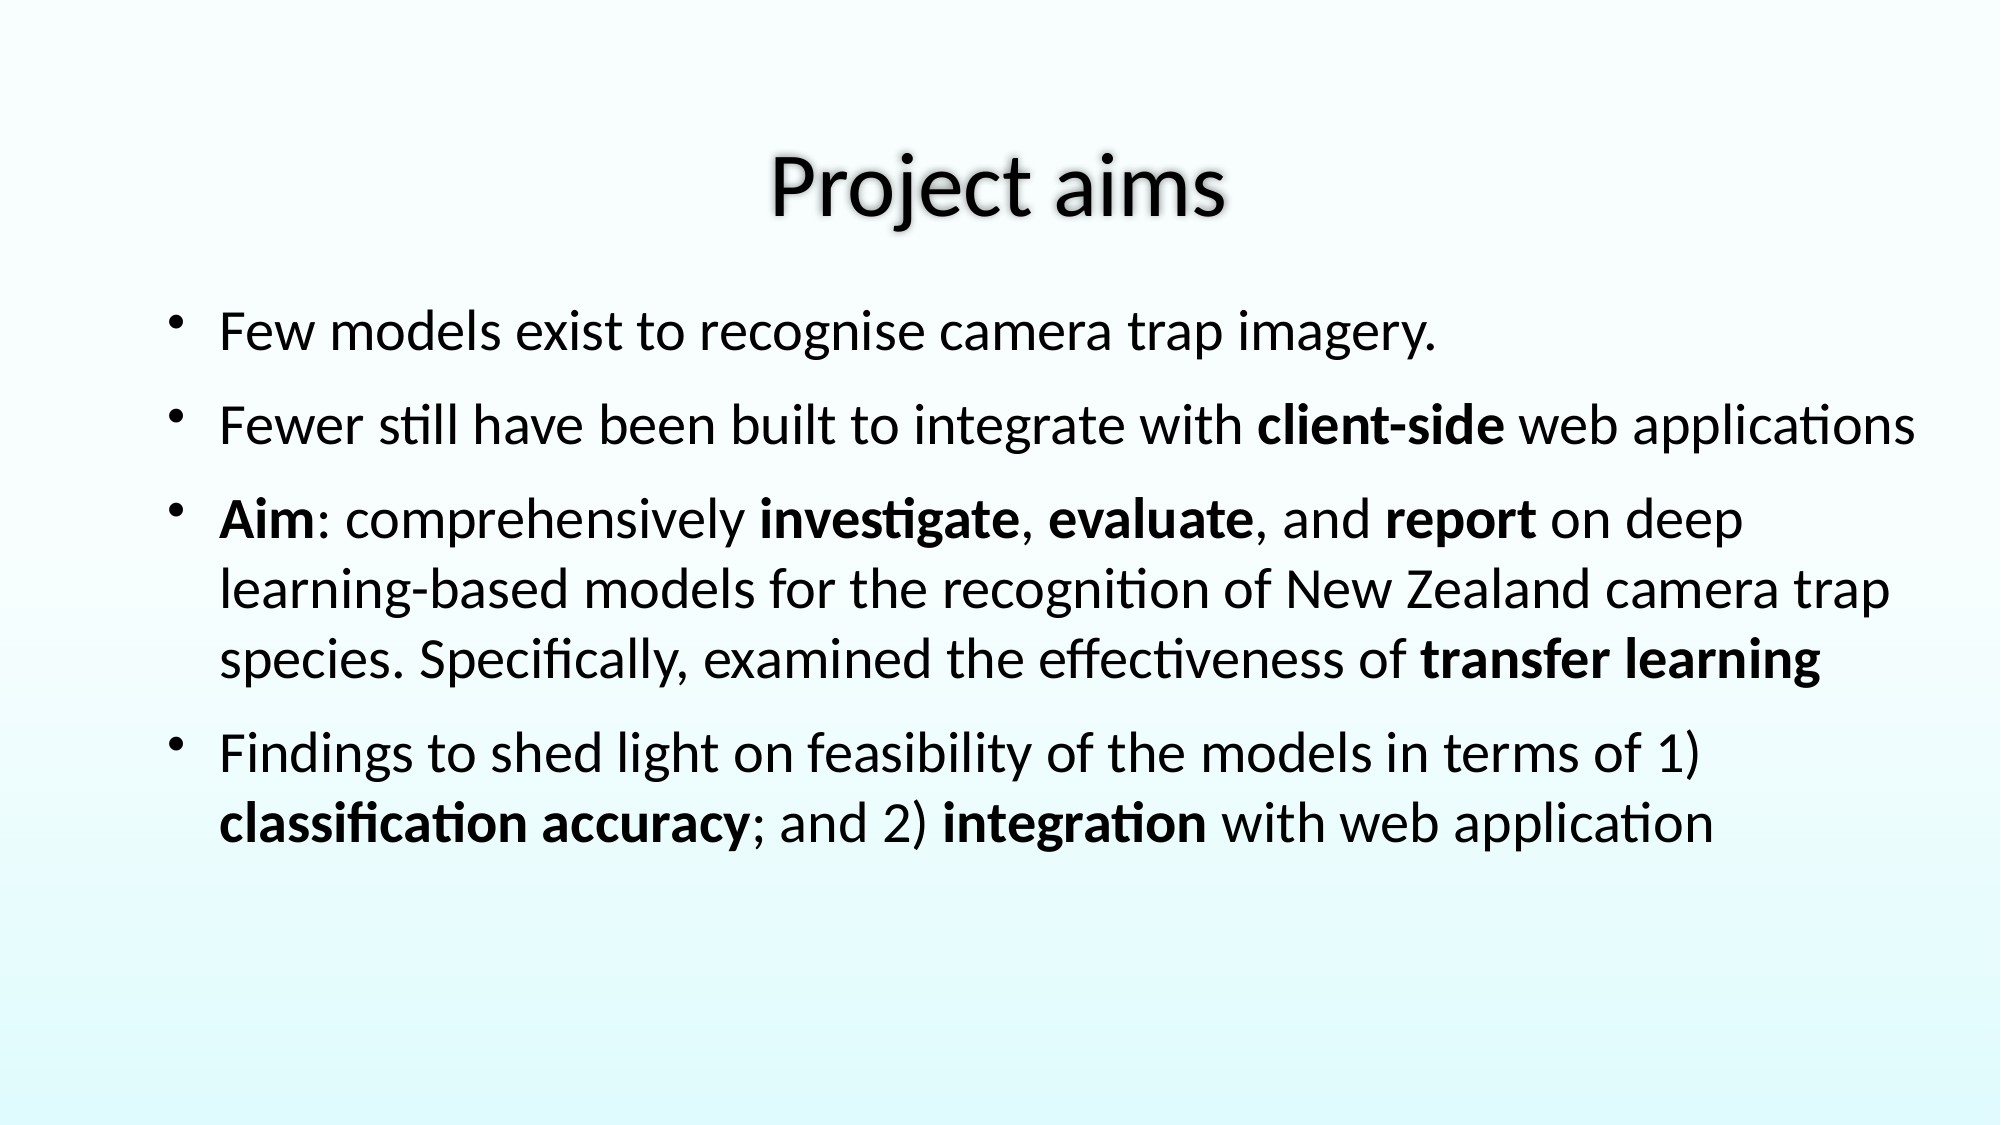

# Project aims
Few models exist to recognise camera trap imagery.
Fewer still have been built to integrate with client-side web applications
Aim: comprehensively investigate, evaluate, and report on deep learning-based models for the recognition of New Zealand camera trap species. Specifically, examined the effectiveness of transfer learning
Findings to shed light on feasibility of the models in terms of 1) classification accuracy; and 2) integration with web application